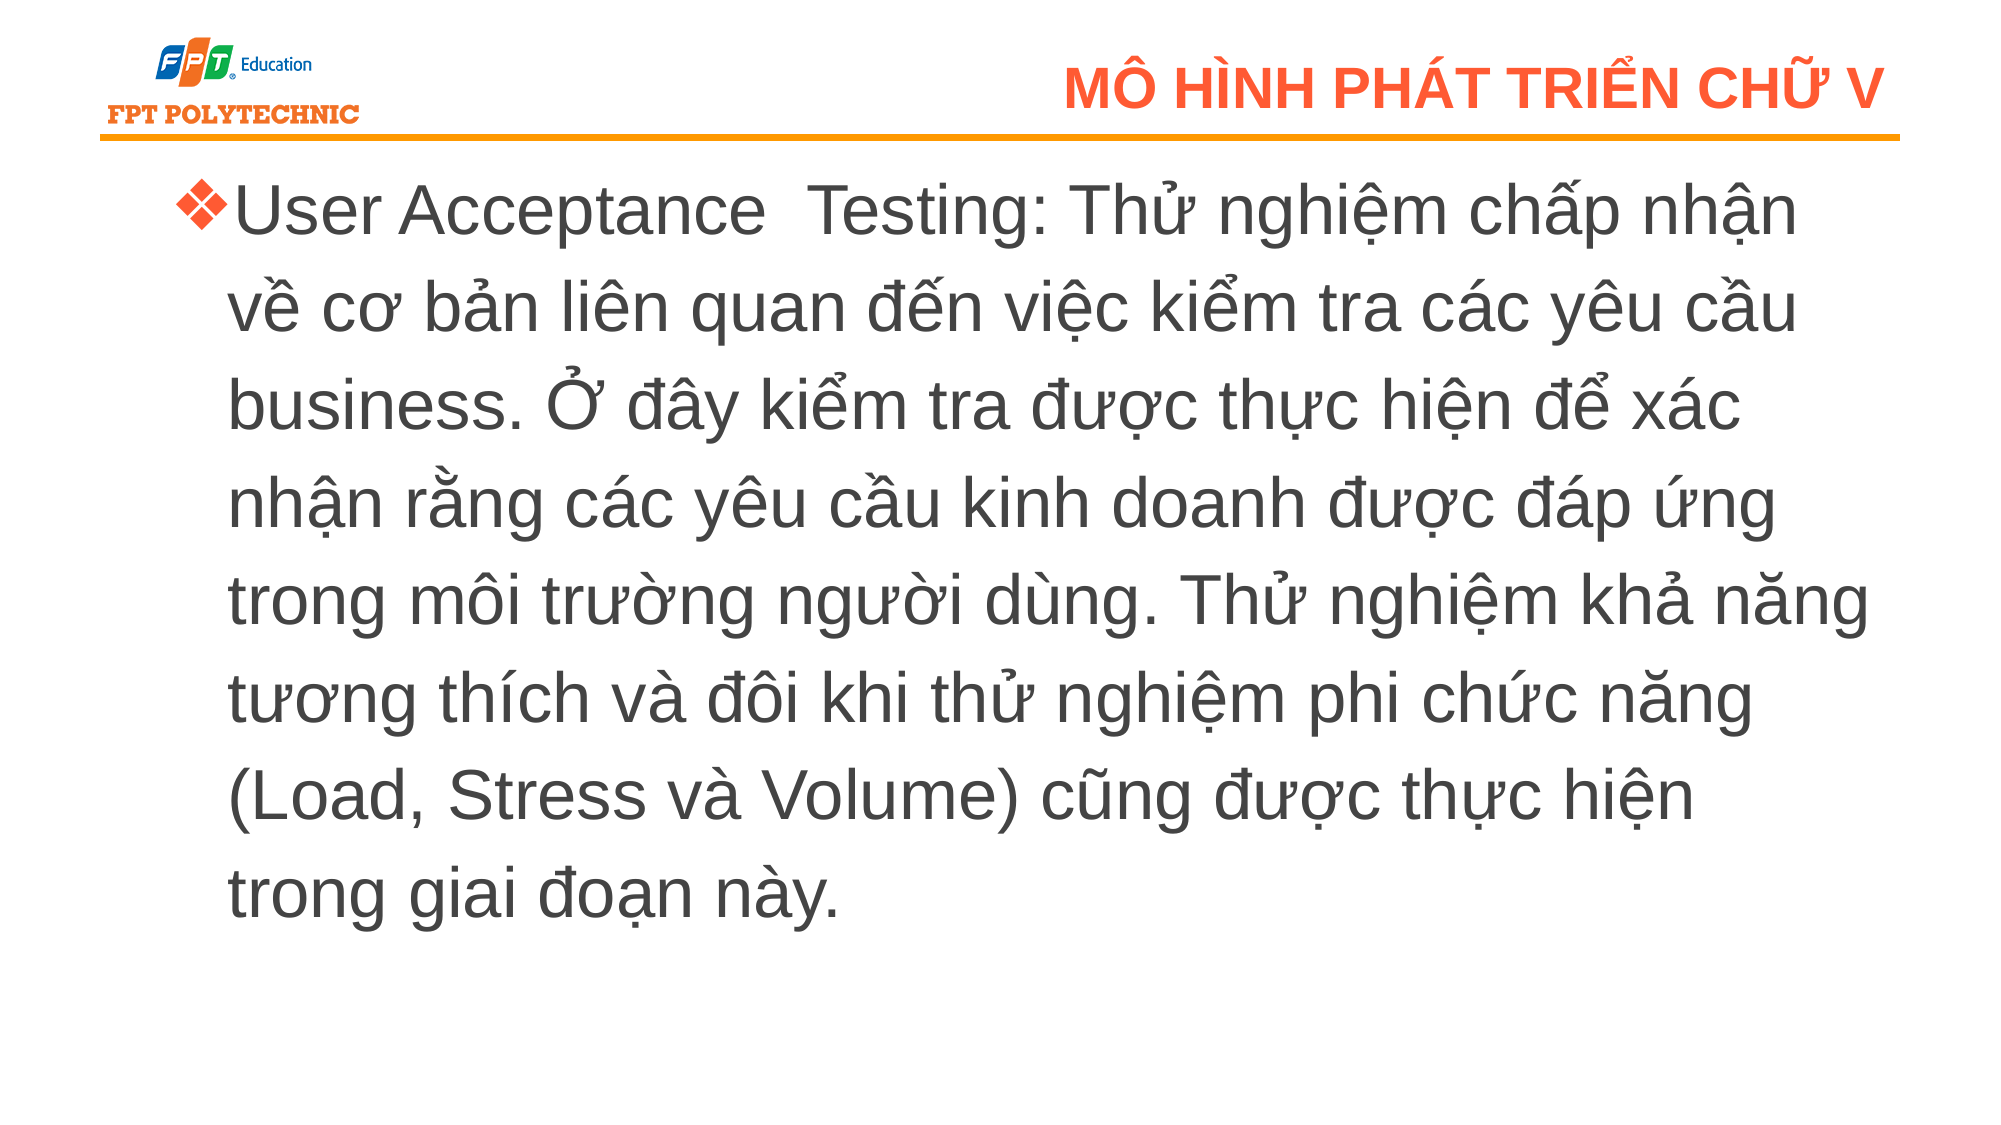

# Mô hình phát triển chữ v
User Acceptance  Testing: Thử nghiệm chấp nhận về cơ bản liên quan đến việc kiểm tra các yêu cầu business. Ở đây kiểm tra được thực hiện để xác nhận rằng các yêu cầu kinh doanh được đáp ứng trong môi trường người dùng. Thử nghiệm khả năng tương thích và đôi khi thử nghiệm phi chức năng (Load, Stress và Volume) cũng được thực hiện trong giai đoạn này.